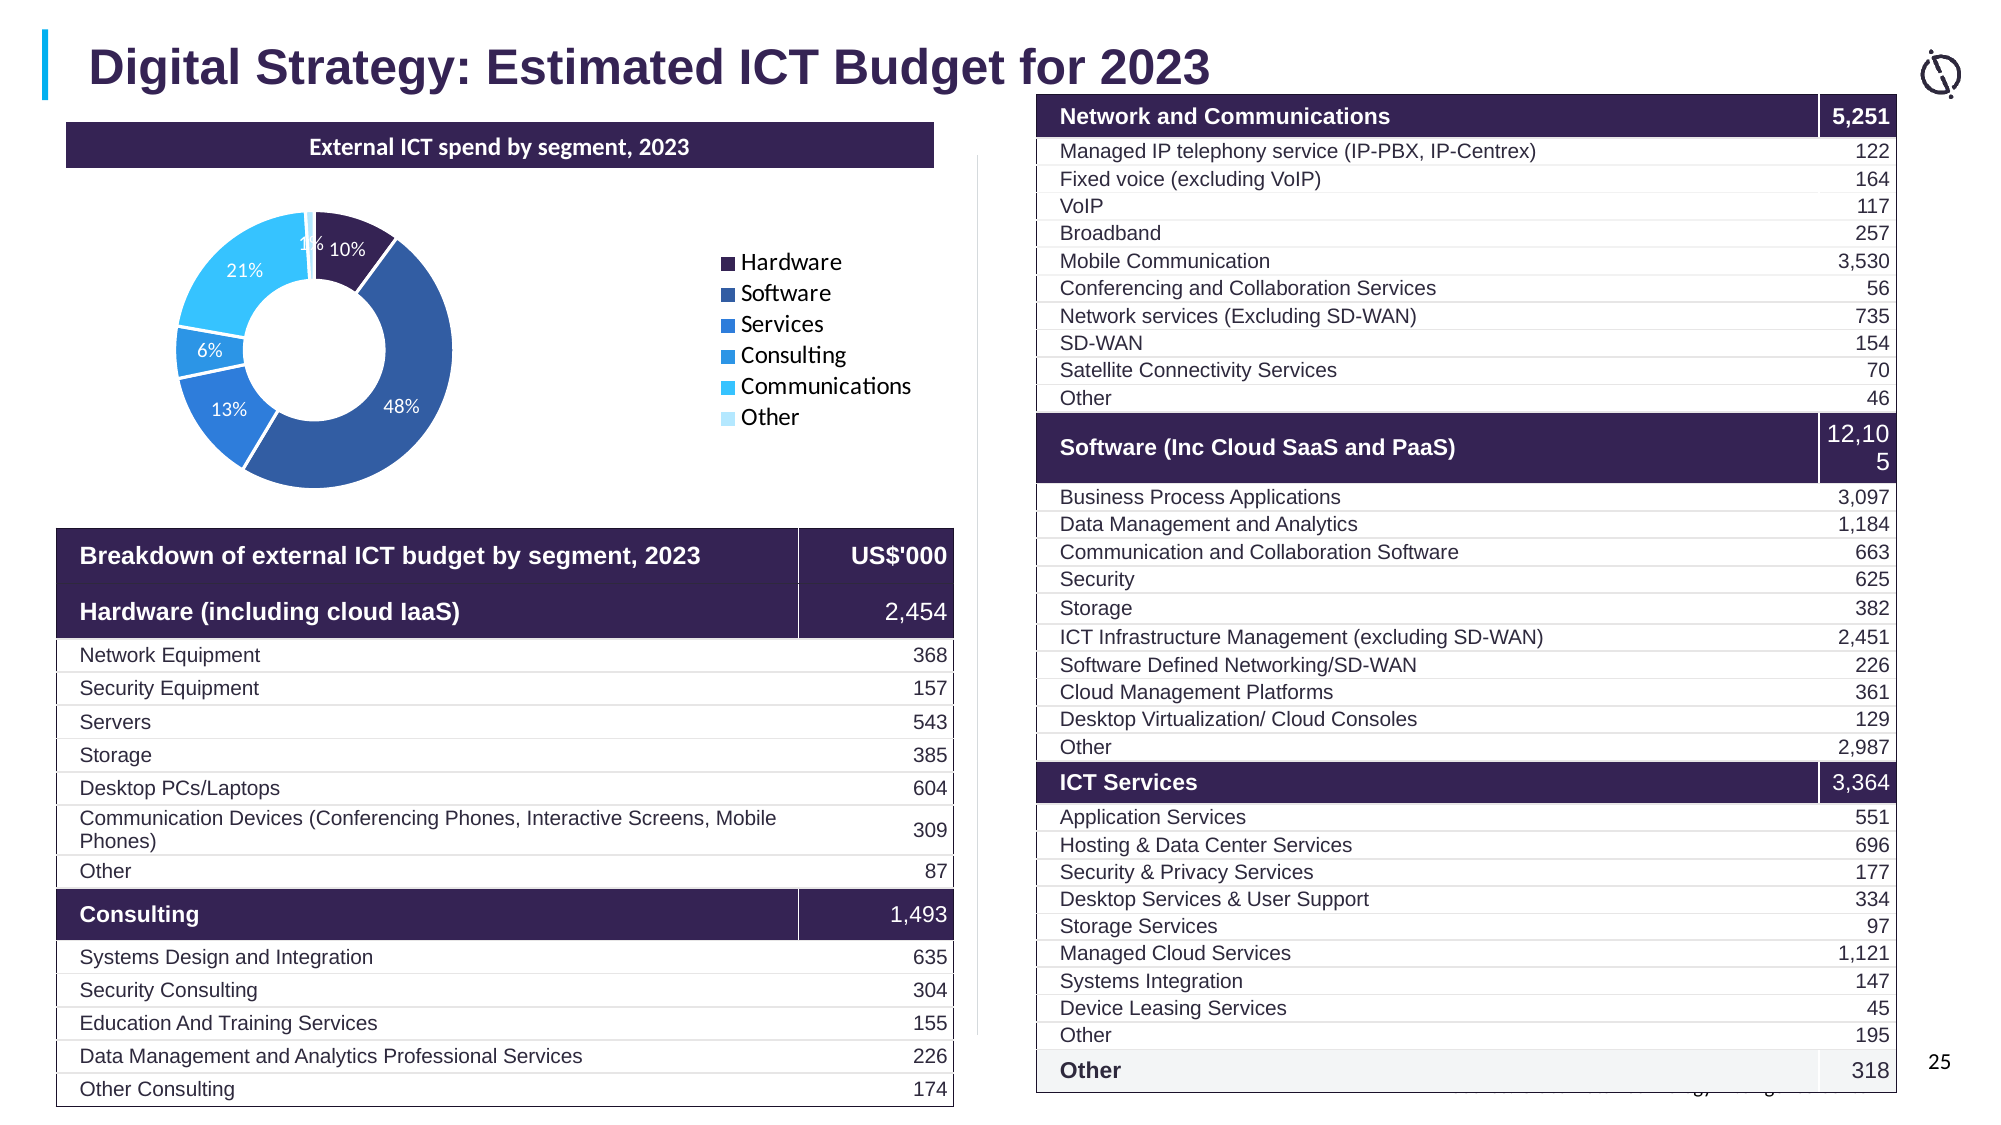

Digital Strategy: Estimated ICT Budget for 2023
| Network and Communications | 5,251 |
| --- | --- |
| Managed IP telephony service (IP-PBX, IP-Centrex) | 122 |
| Fixed voice (excluding VoIP) | 164 |
| VoIP | 117 |
| Broadband | 257 |
| Mobile Communication | 3,530 |
| Conferencing and Collaboration Services | 56 |
| Network services (Excluding SD-WAN) | 735 |
| SD-WAN | 154 |
| Satellite Connectivity Services | 70 |
| Other | 46 |
| Software (Inc Cloud SaaS and PaaS) | 12,105 |
| Business Process Applications | 3,097 |
| Data Management and Analytics | 1,184 |
| Communication and Collaboration Software | 663 |
| Security | 625 |
| Storage | 382 |
| ICT Infrastructure Management (excluding SD-WAN) | 2,451 |
| Software Defined Networking/SD-WAN | 226 |
| Cloud Management Platforms | 361 |
| Desktop Virtualization/ Cloud Consoles | 129 |
| Other | 2,987 |
| ICT Services | 3,364 |
| Application Services | 551 |
| Hosting & Data Center Services | 696 |
| Security & Privacy Services | 177 |
| Desktop Services & User Support | 334 |
| Storage Services | 97 |
| Managed Cloud Services | 1,121 |
| Systems Integration | 147 |
| Device Leasing Services | 45 |
| Other | 195 |
| Other | 318 |
External ICT spend by segment, 2023

### Chart

| Category |   |
|---|---|
| Hardware | 10.0 |
| Software | 48.0 |
| Services | 13.0 |
| Consulting | 6.0 |
| Communications | 21.0 |
| Other | 1.0 |
| Breakdown of external ICT budget by segment, 2023 | US$'000 |
| --- | --- |
| Hardware (including cloud IaaS) | 2,454 |
| Network Equipment | 368 |
| Security Equipment | 157 |
| Servers | 543 |
| Storage | 385 |
| Desktop PCs/Laptops | 604 |
| Communication Devices (Conferencing Phones, Interactive Screens, Mobile Phones) | 309 |
| Other | 87 |
| Consulting | 1,493 |
| Systems Design and Integration | 635 |
| Security Consulting | 304 |
| Education And Training Services | 155 |
| Data Management and Analytics Professional Services | 226 |
| Other Consulting | 174 |